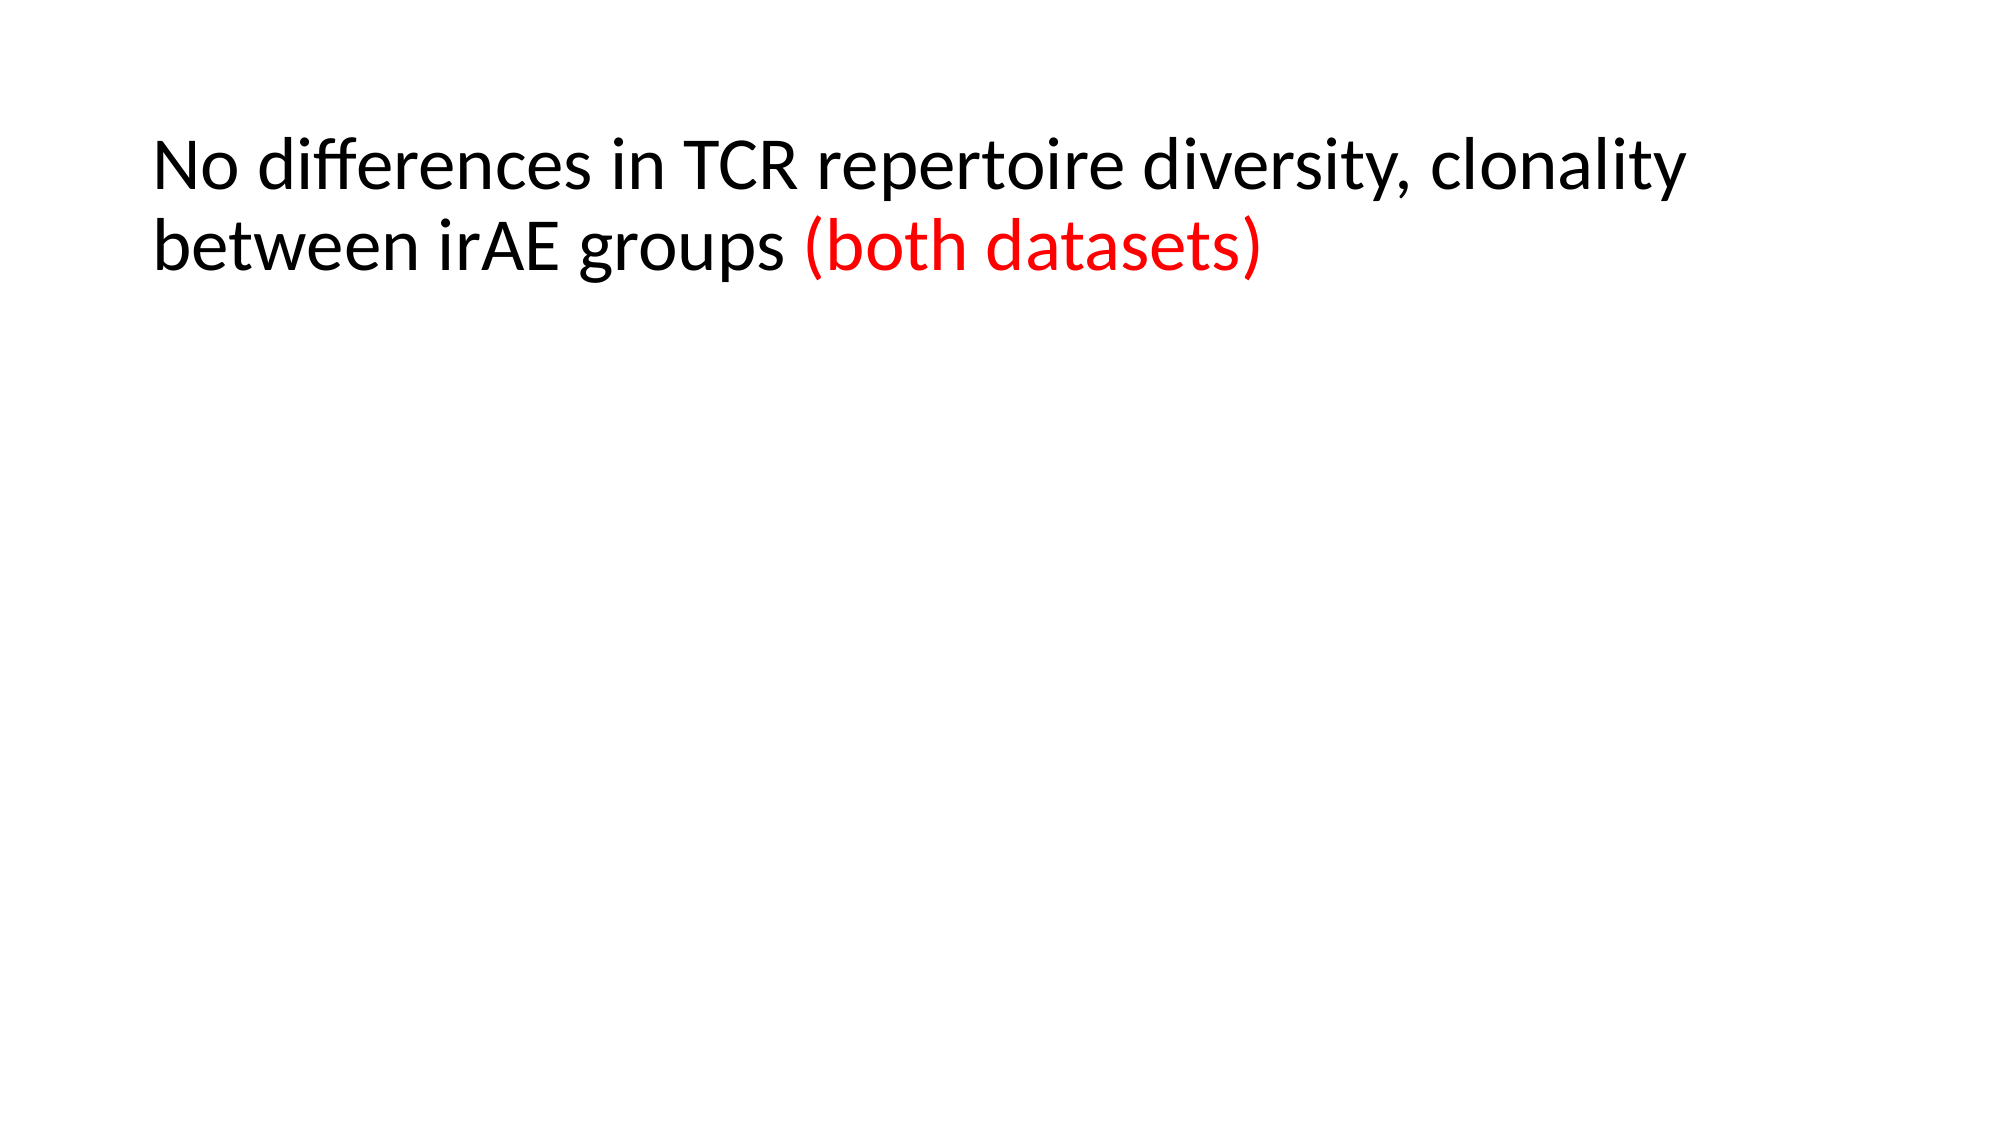

# No differences in TCR repertoire diversity, clonality between irAE groups (both datasets)